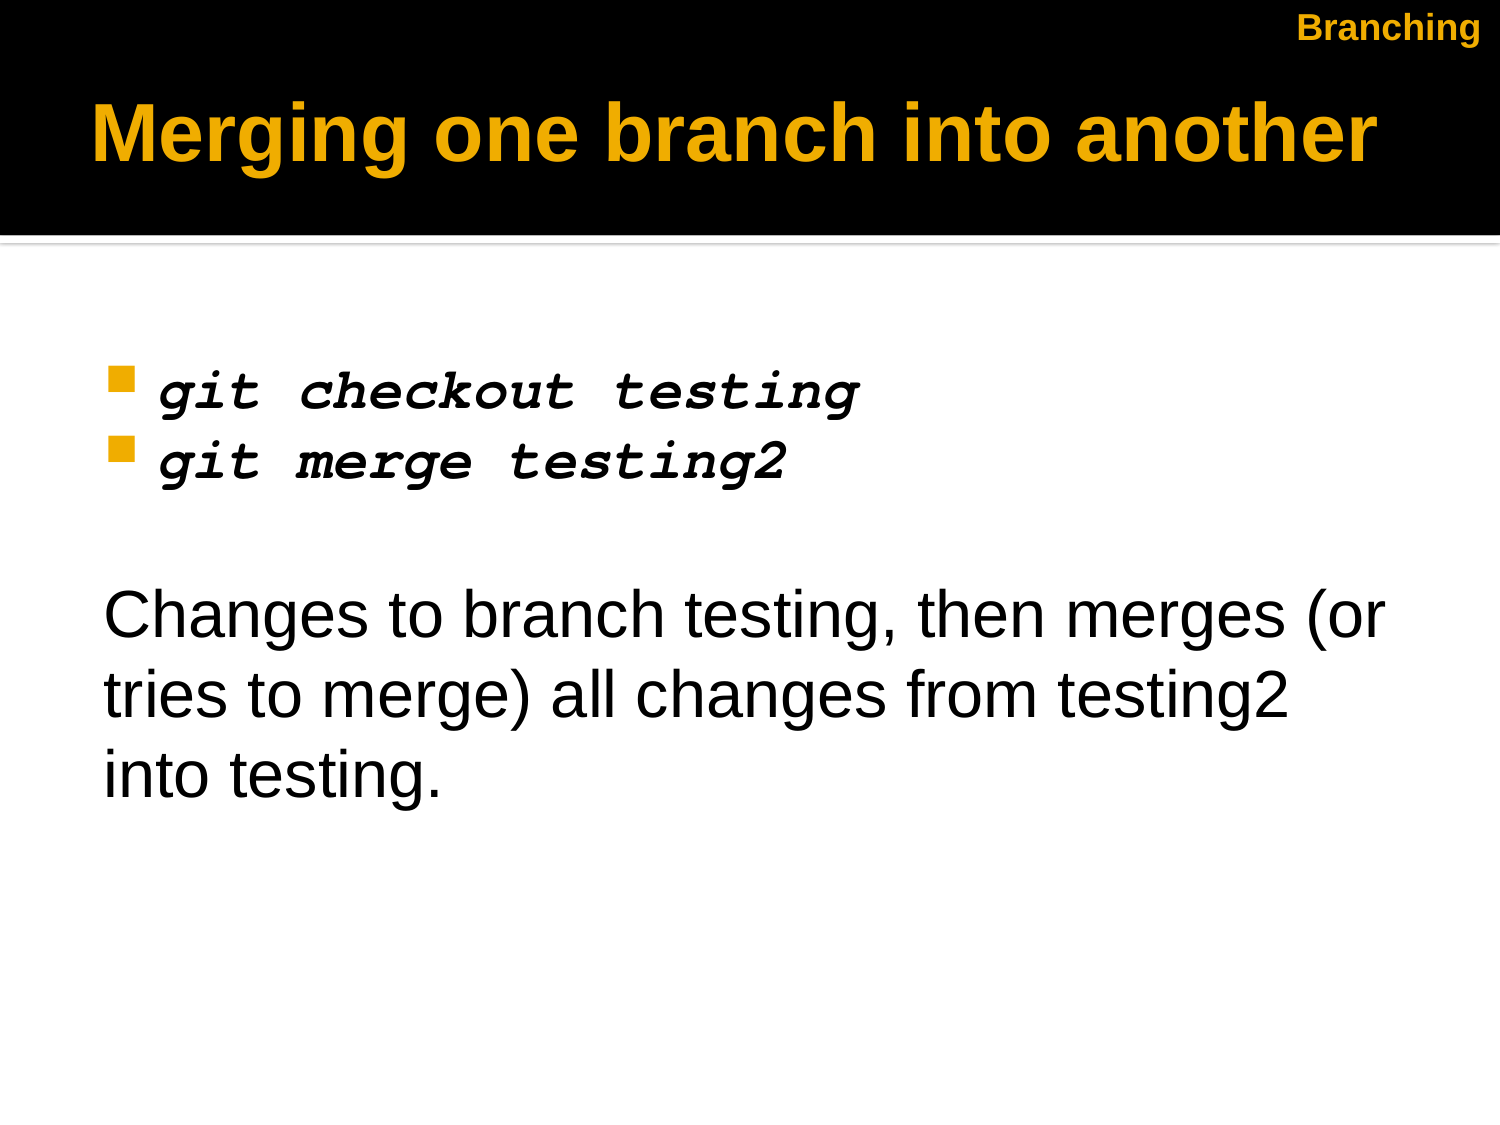

Branching
# Merging one branch into another
git checkout testing
git merge testing2

Changes to branch testing, then merges (or tries to merge) all changes from testing2 into testing.